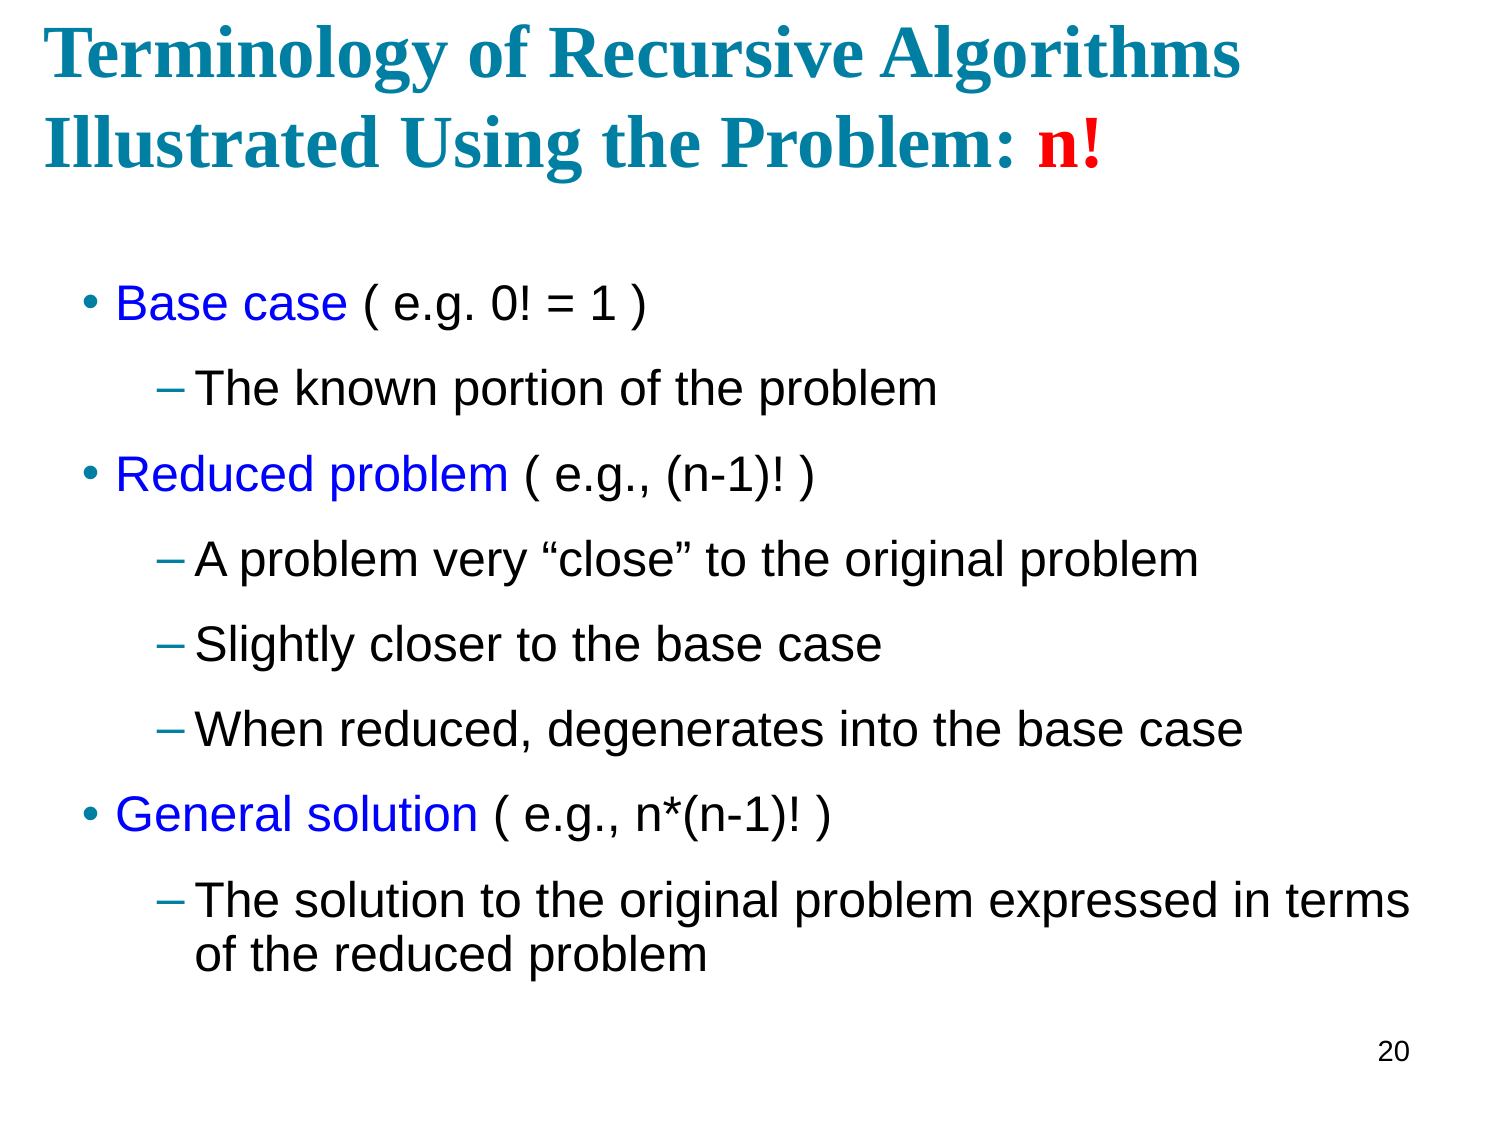

# Terminology of Recursive Algorithms Illustrated Using the Problem: n!
Base case ( e.g. 0! = 1 )
The known portion of the problem
Reduced problem ( e.g., (n-1)! )
A problem very “close” to the original problem
Slightly closer to the base case
When reduced, degenerates into the base case
General solution ( e.g., n*(n-1)! )
The solution to the original problem expressed in terms of the reduced problem
20
20